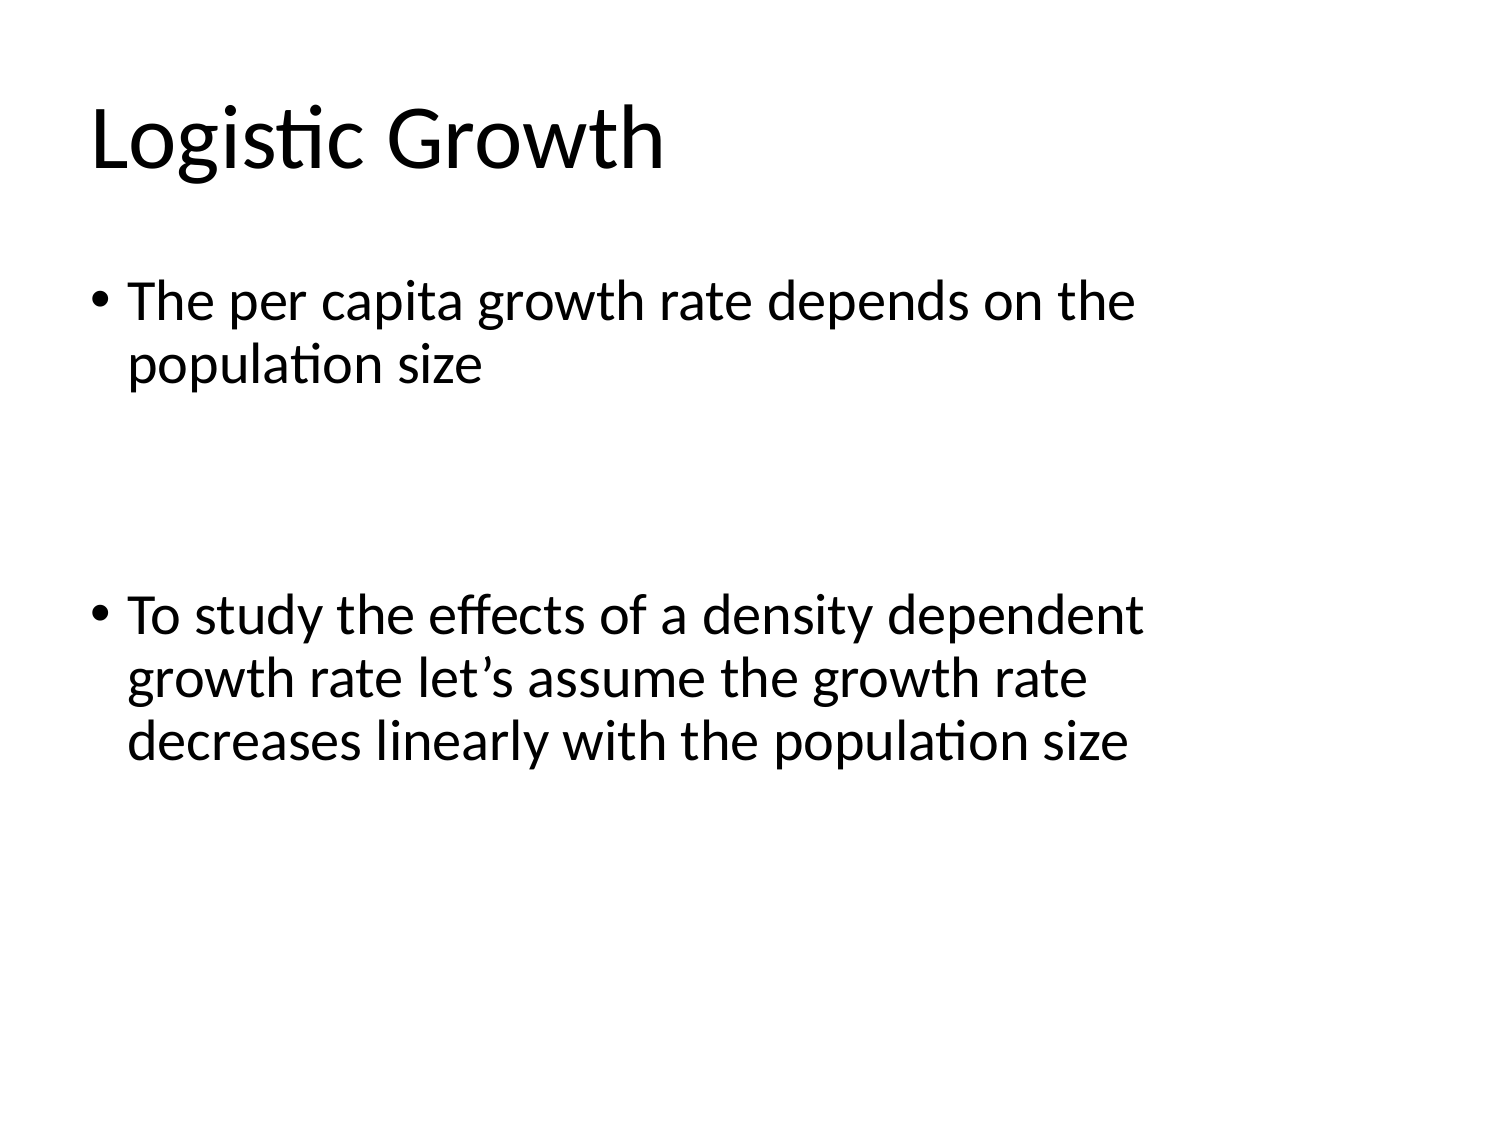

# Logistic Growth
The per capita growth rate depends on the population size

To study the effects of a density dependent growth rate let’s assume the growth rate decreases linearly with the population size